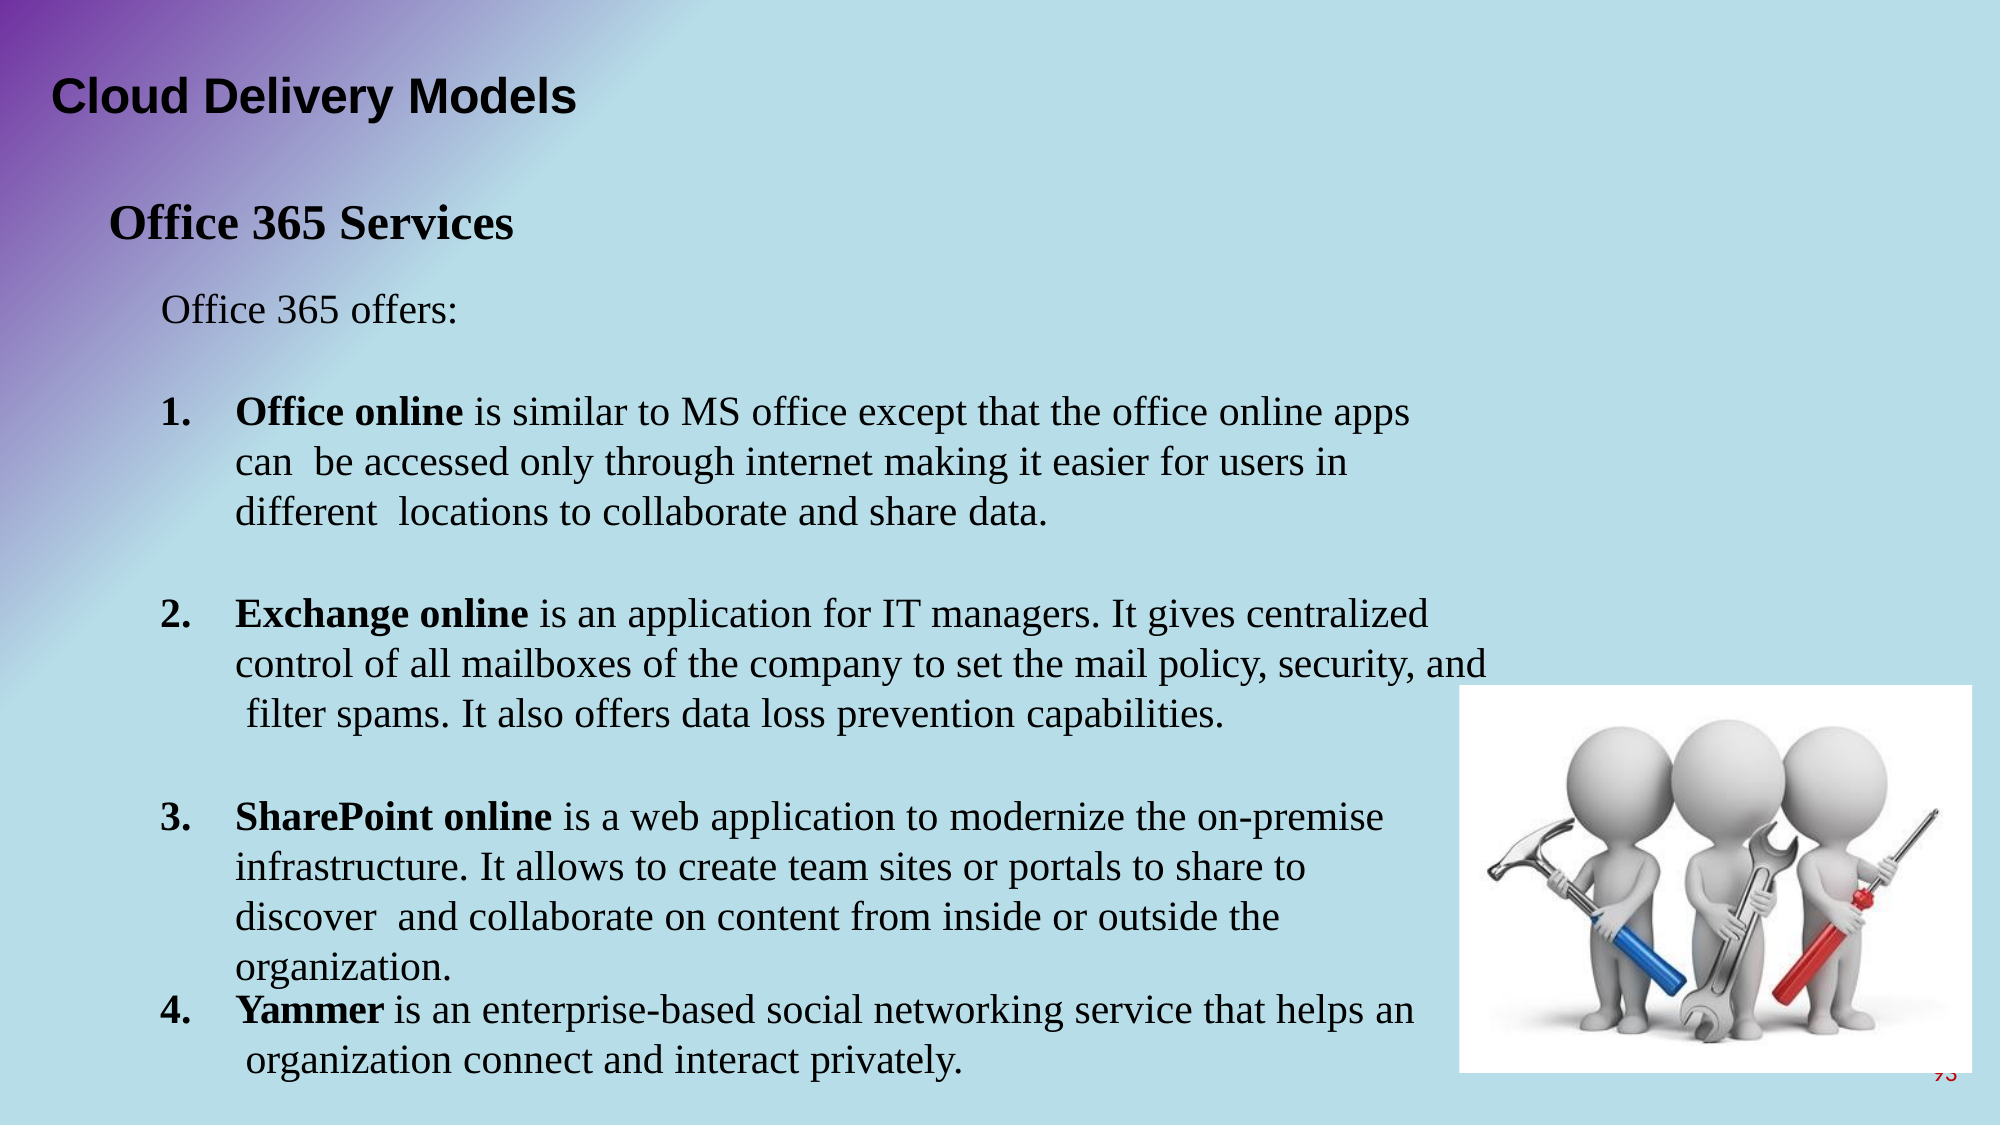

# Cloud Delivery Models
Office 365 Services
Office 365 offers:

Office online is similar to MS office except that the office online apps can  be accessed only through internet making it easier for users in different  locations to collaborate and share data.

Exchange online is an application for IT managers. It gives centralized  control of all mailboxes of the company to set the mail policy, security, and  filter spams. It also offers data loss prevention capabilities.

SharePoint online is a web application to modernize the on-premise  infrastructure. It allows to create team sites or portals to share to discover  and collaborate on content from inside or outside the organization.

4.	Yammer is an enterprise-based social networking service that helps an  organization connect and interact privately.
93